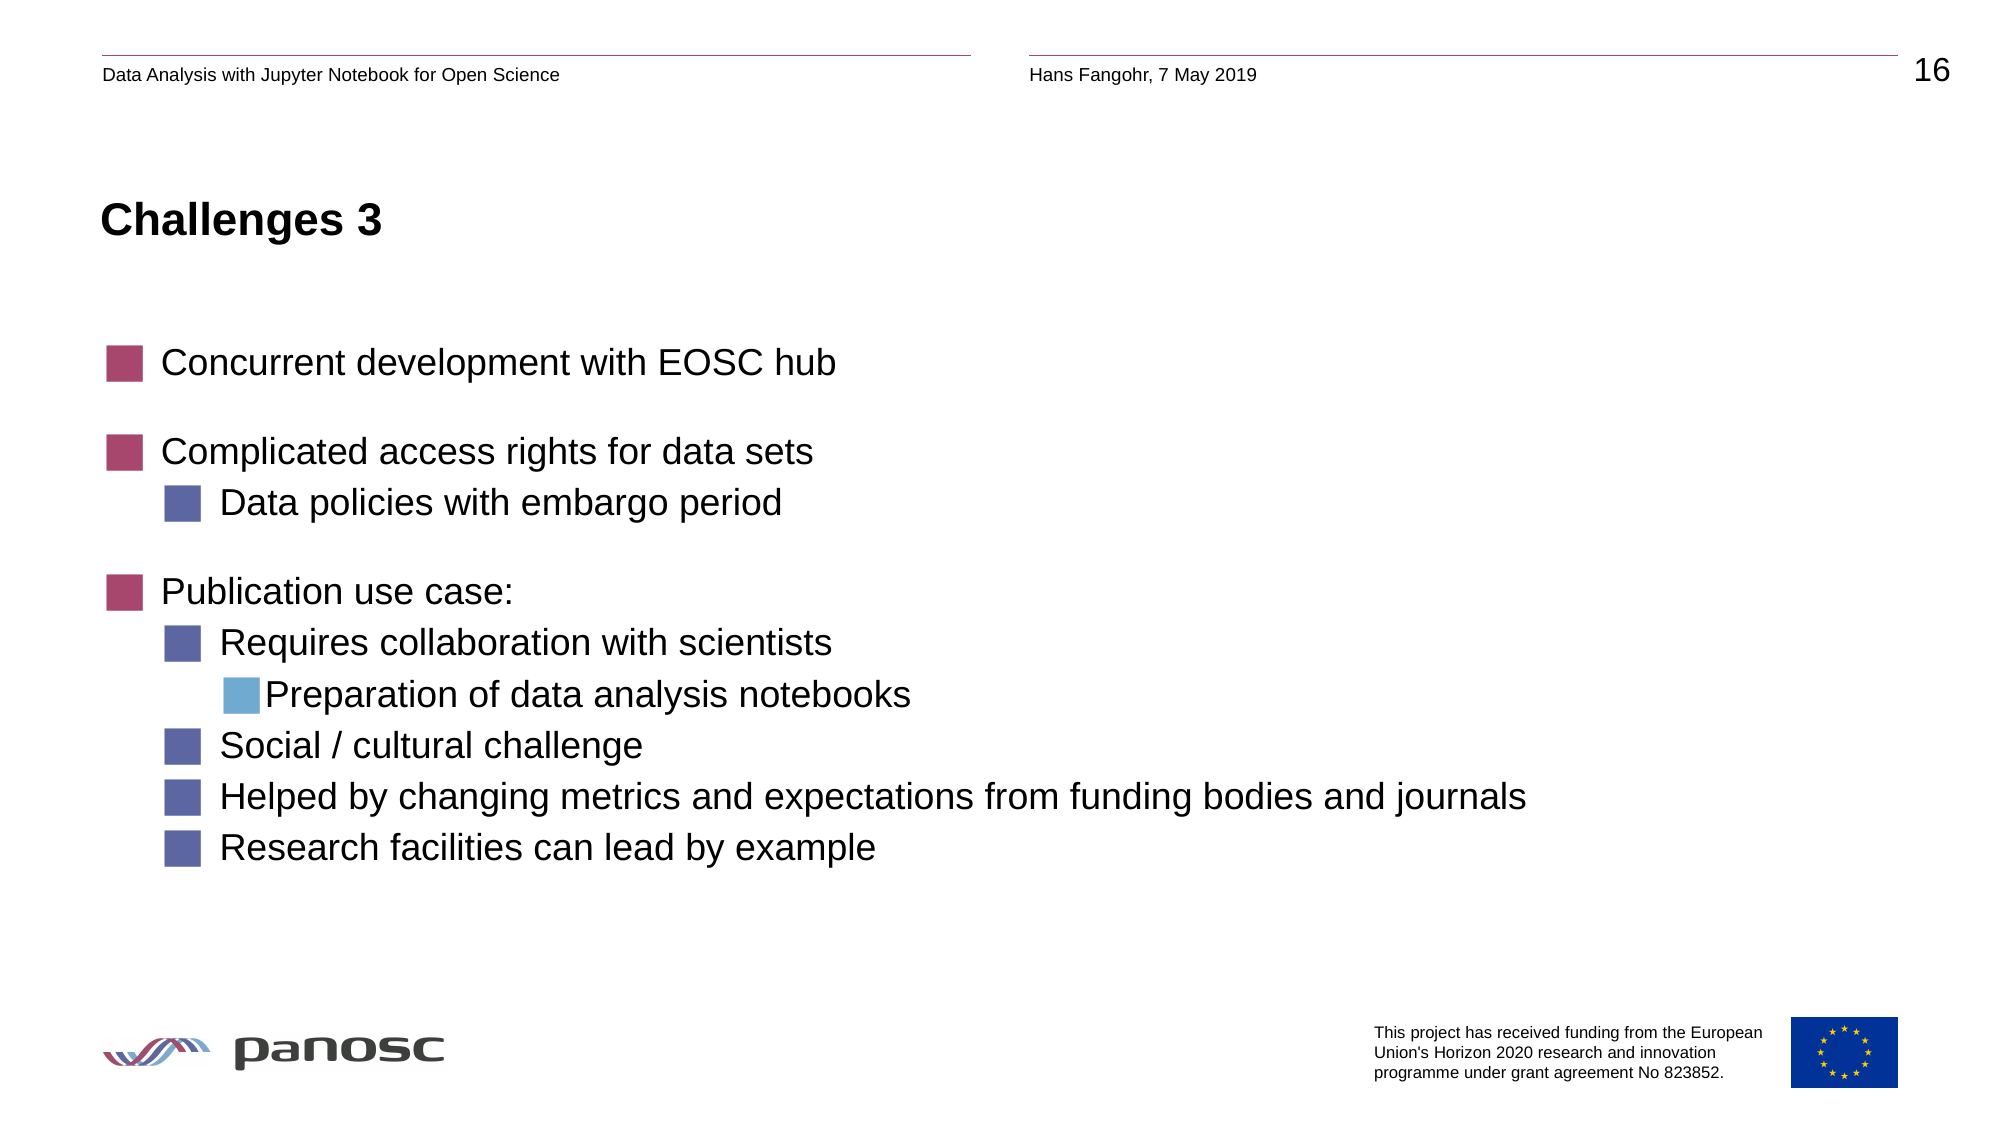

# Challenges 3
Concurrent development with EOSC hub
Complicated access rights for data sets
Data policies with embargo period
Publication use case:
Requires collaboration with scientists
Preparation of data analysis notebooks
Social / cultural challenge
Helped by changing metrics and expectations from funding bodies and journals
Research facilities can lead by example